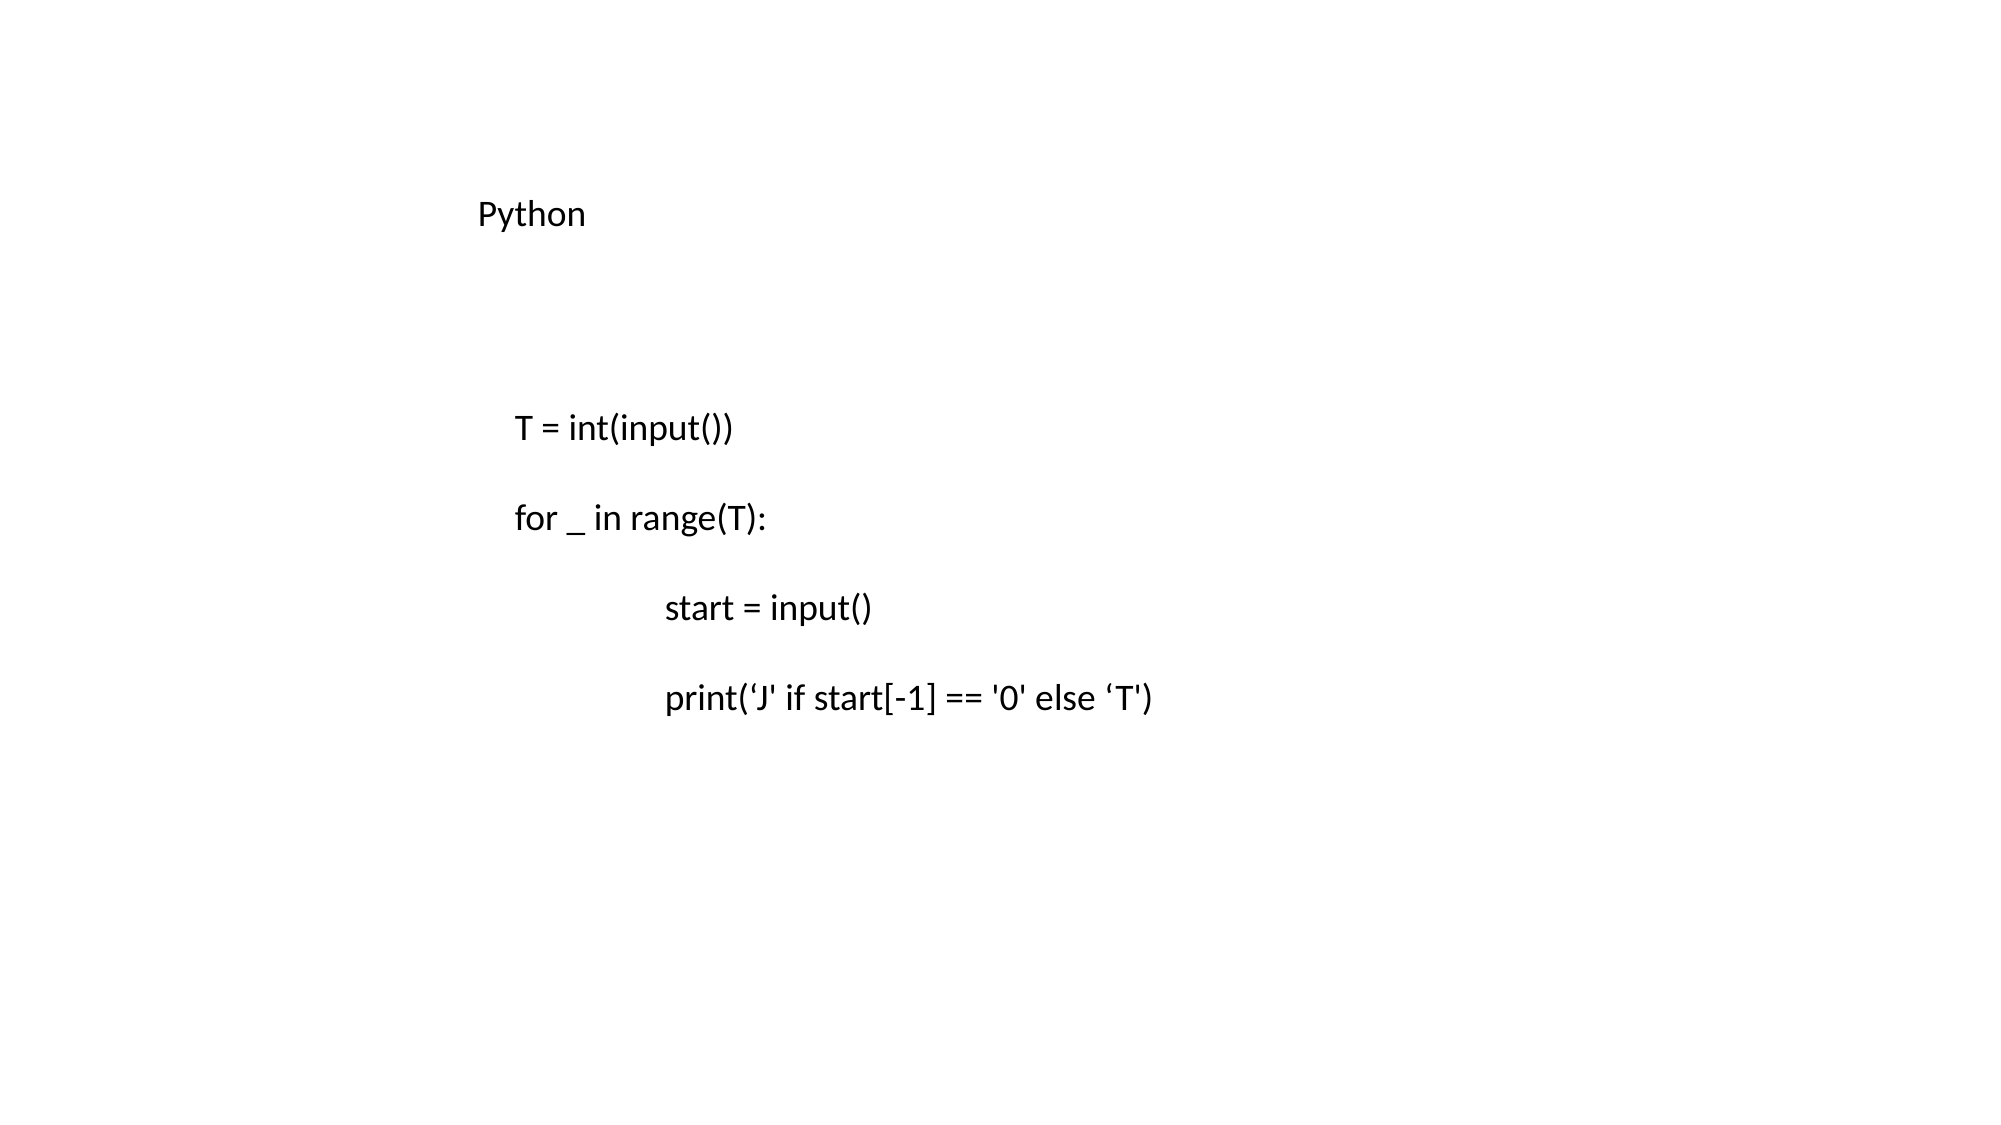

Python
T = int(input())

for _ in range(T):

	start = input()

	print(‘J' if start[-1] == '0' else ‘T')